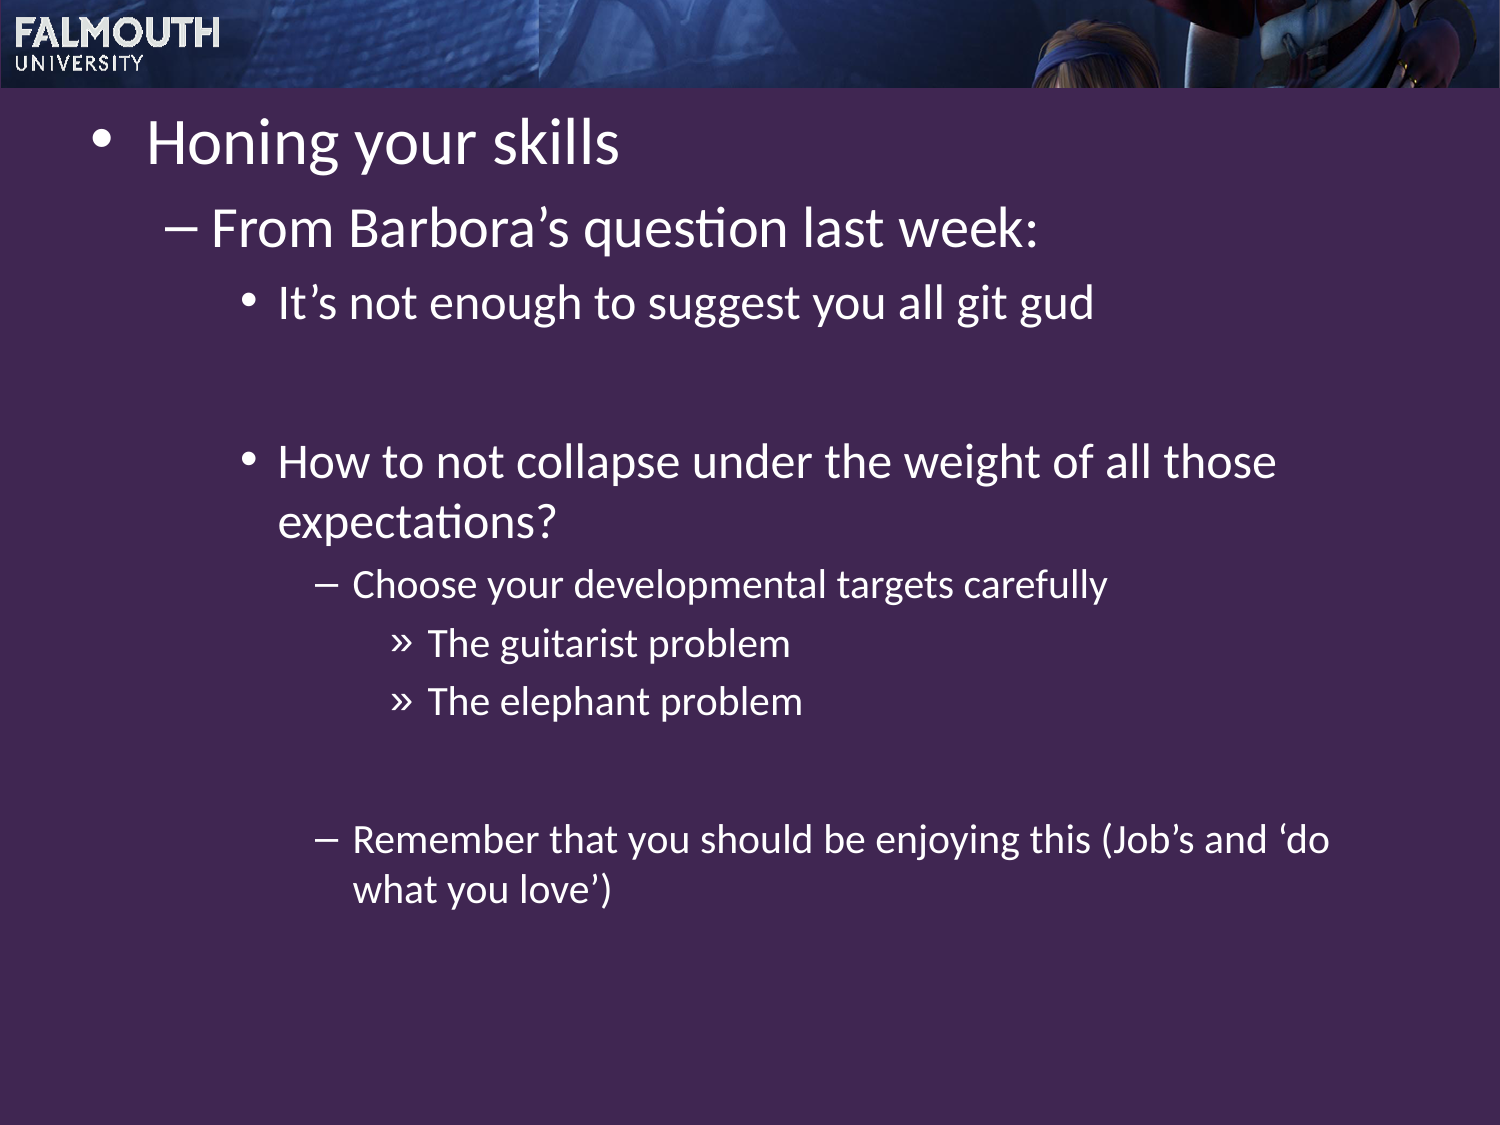

Honing your skills
From Barbora’s question last week:
It’s not enough to suggest you all git gud

How to not collapse under the weight of all those expectations?
Choose your developmental targets carefully
The guitarist problem
The elephant problem

Remember that you should be enjoying this (Job’s and ‘do what you love’)